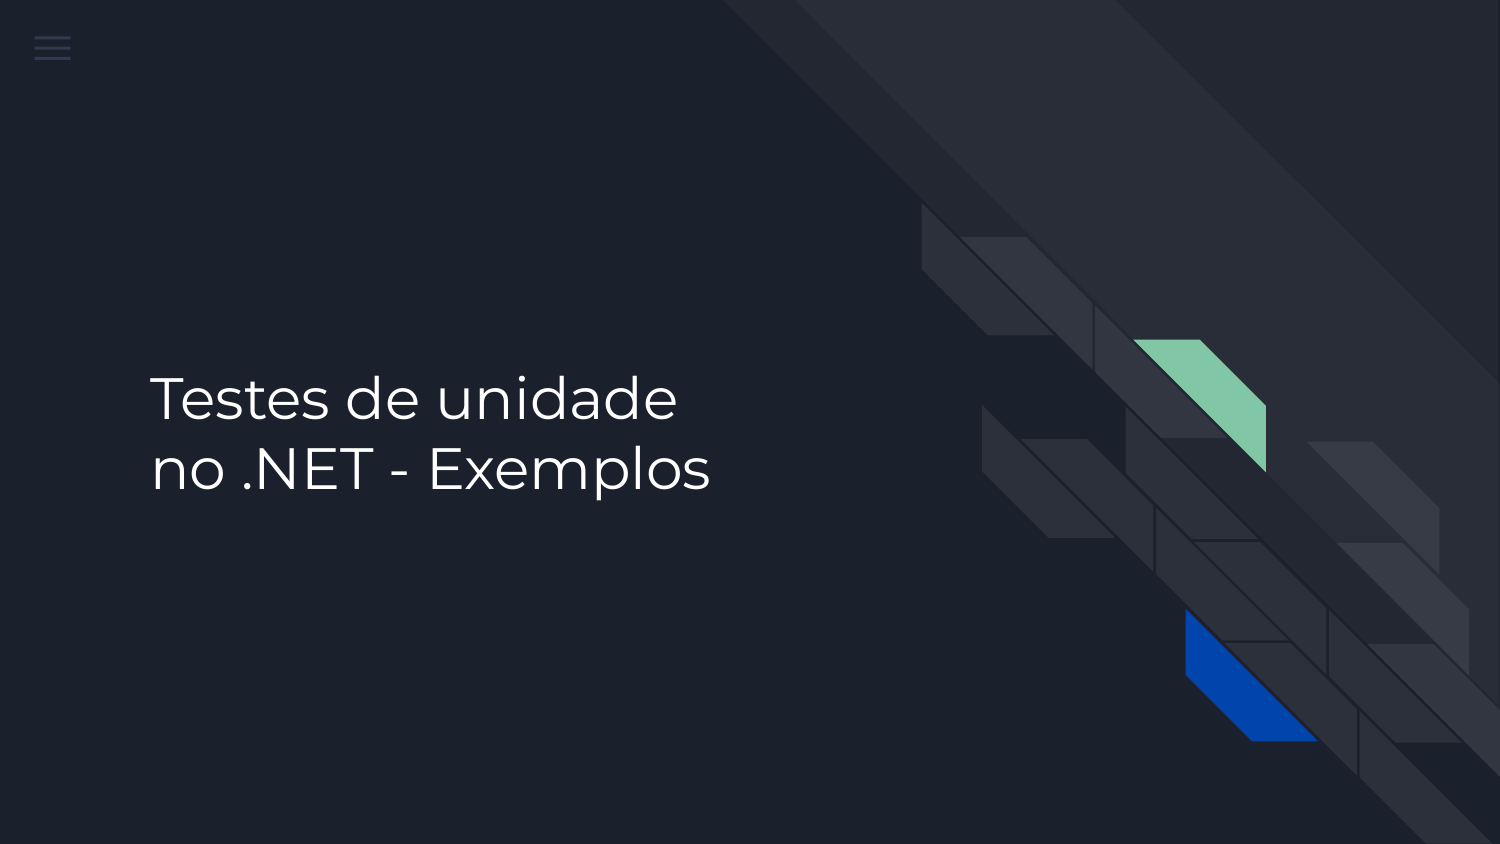

# Testes de unidade no .NET - Exemplos